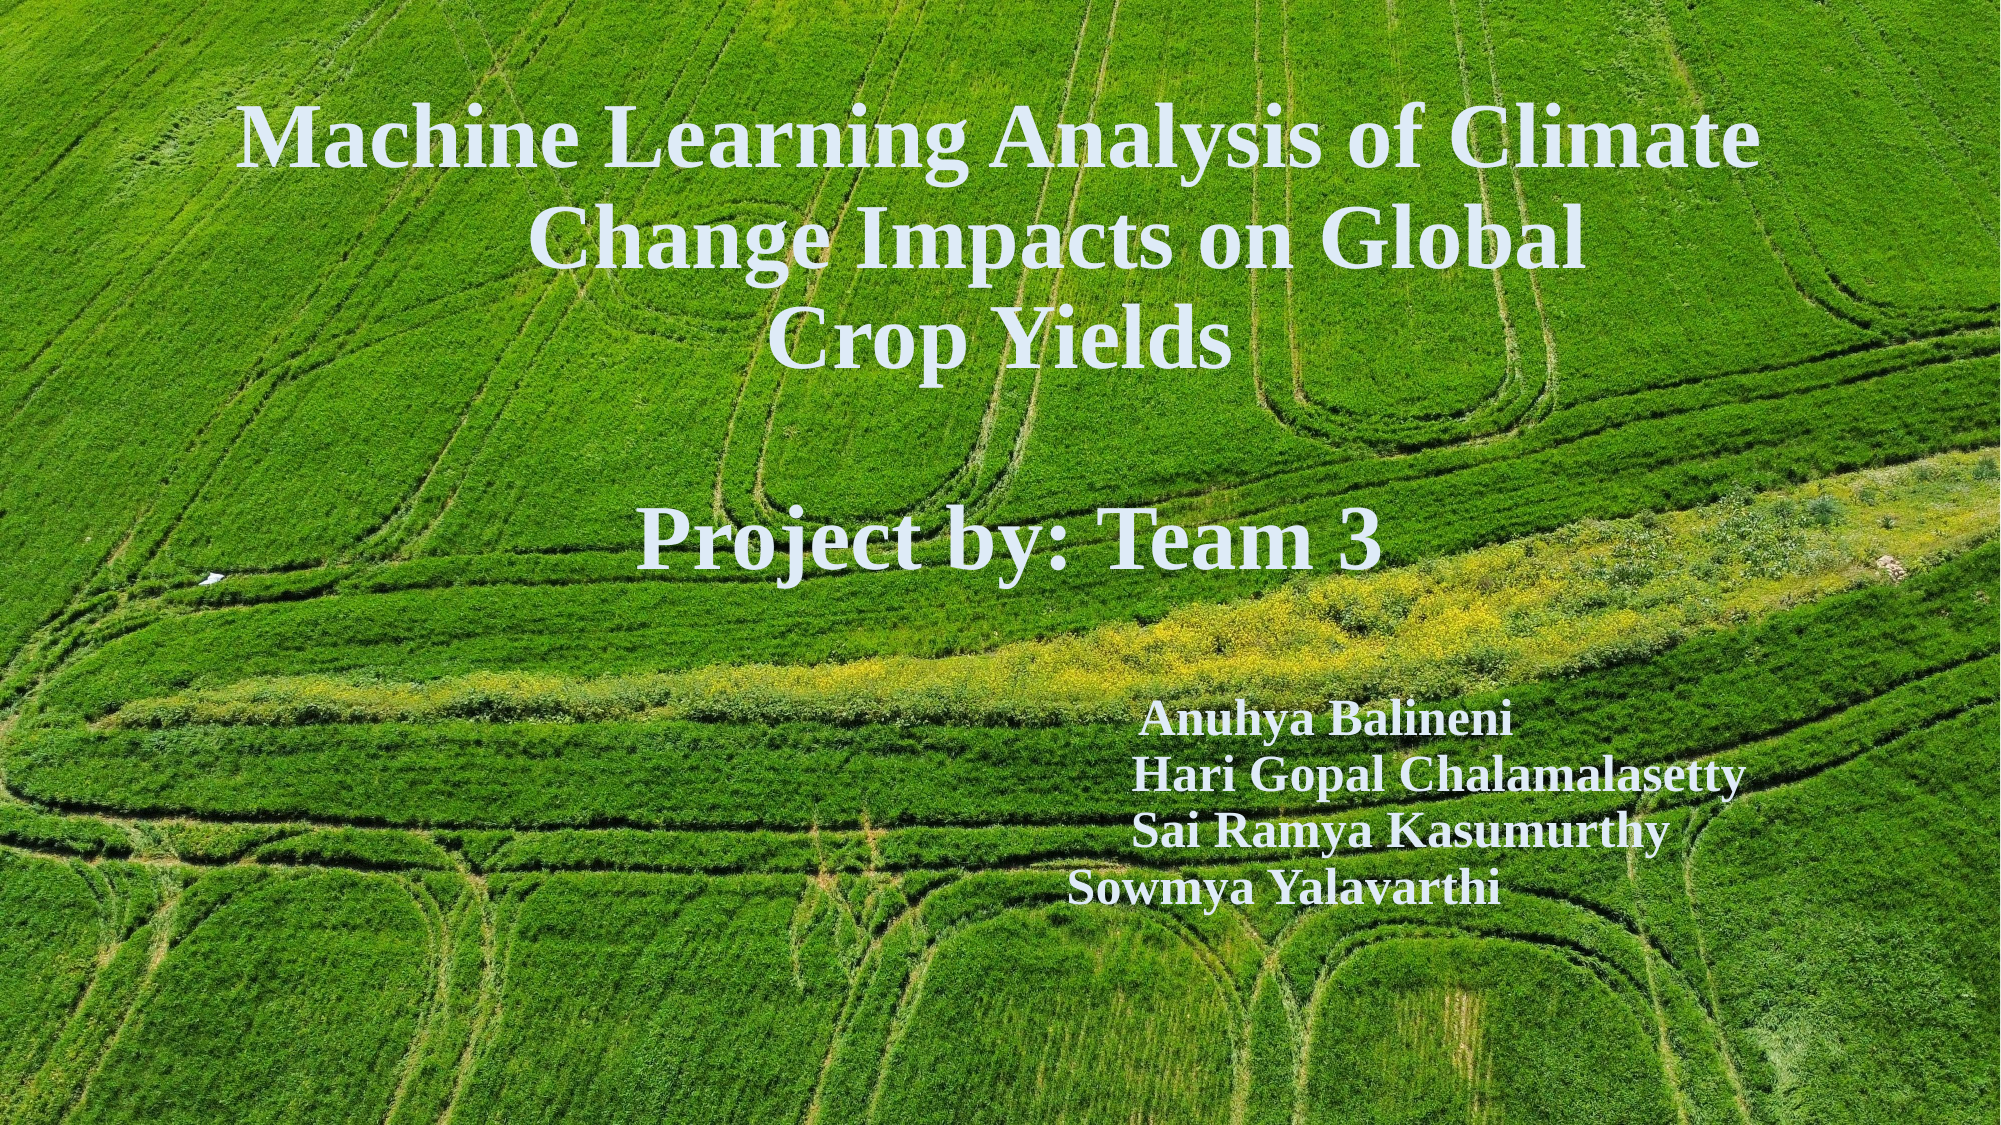

# Machine Learning Analysis of Climate Change Impacts on Global Crop Yields Project by: Team 3 Anuhya Balineni Hari Gopal Chalamalasetty Sai Ramya Kasumurthy Sowmya Yalavarthi